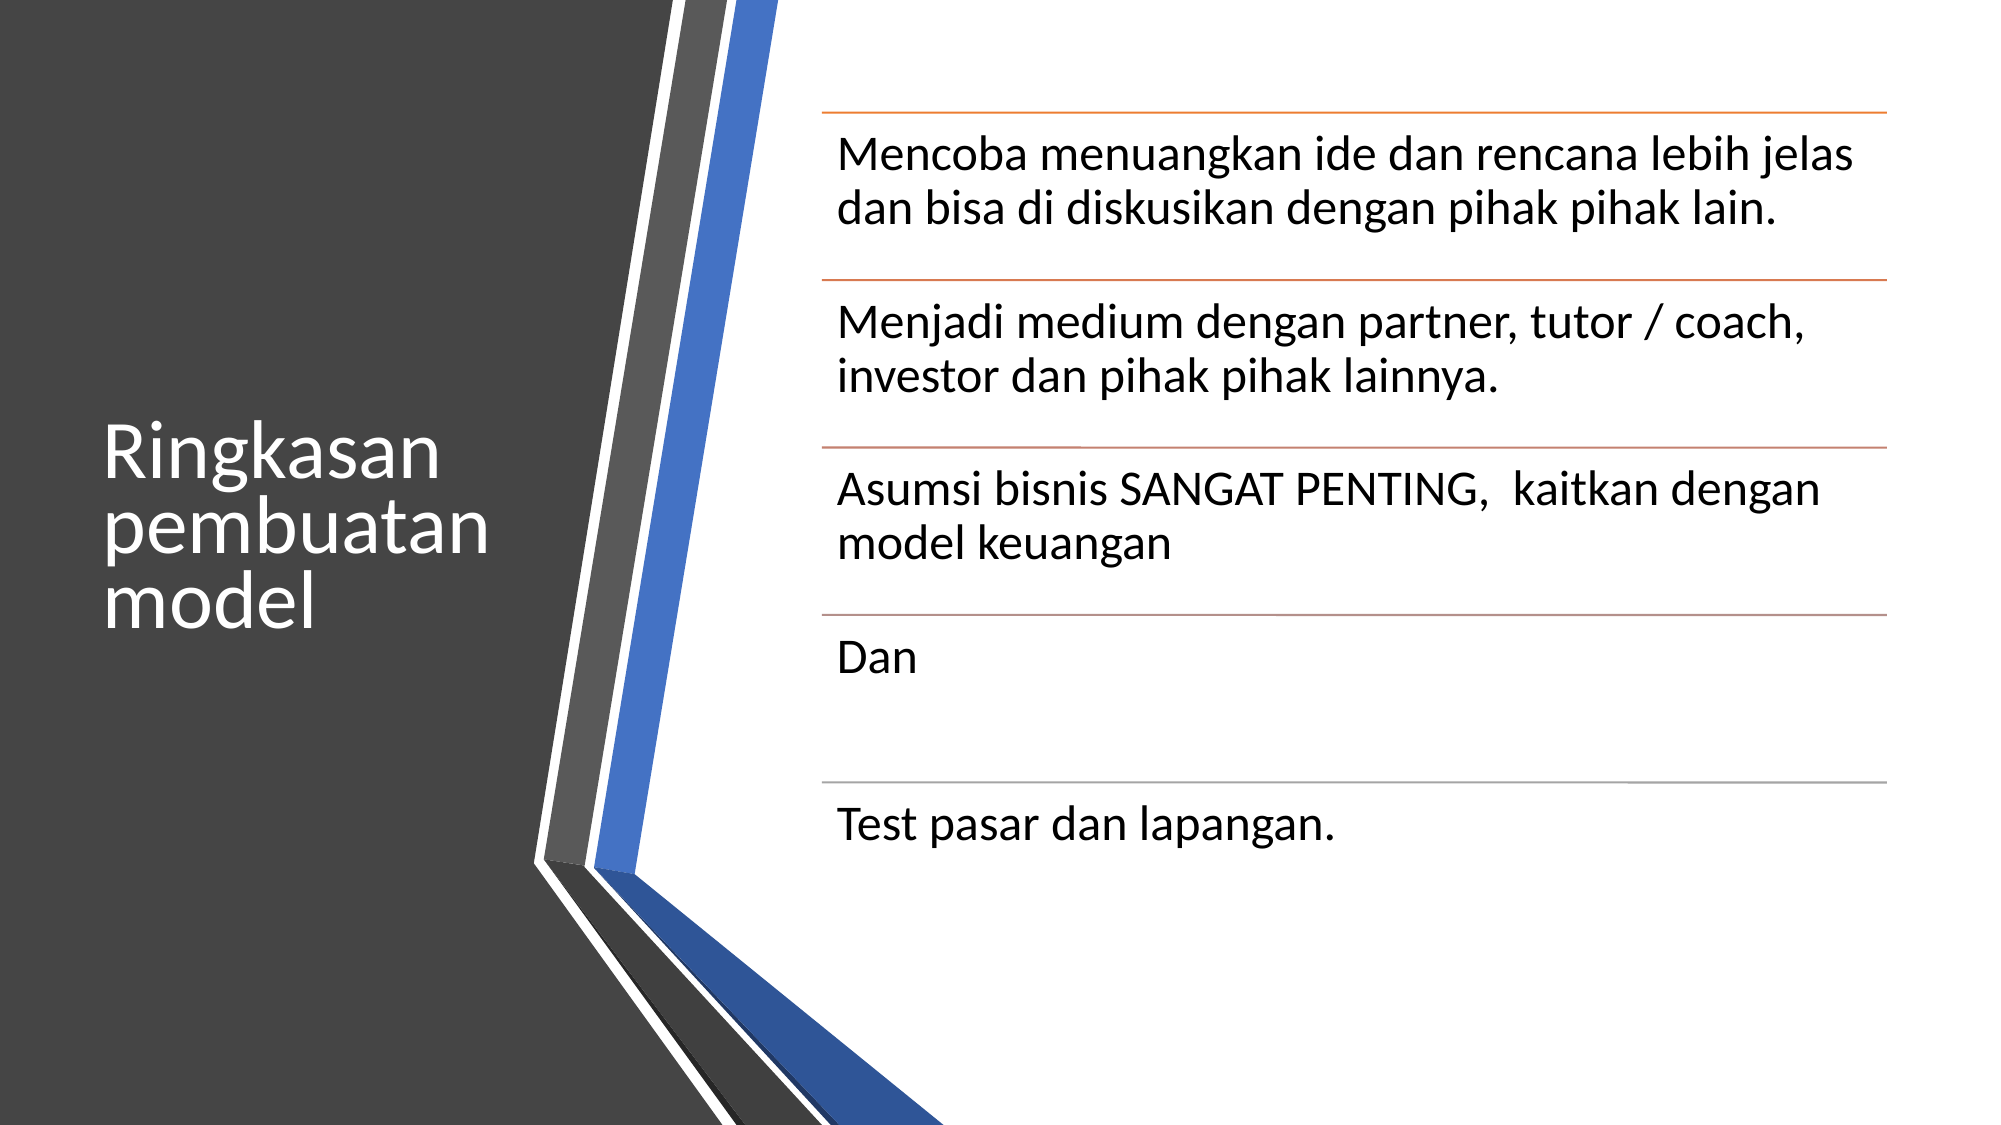

# Ringkasan pembuatan model
Mencoba menuangkan ide dan rencana lebih jelas dan bisa di diskusikan dengan pihak pihak lain.
Menjadi medium dengan partner, tutor / coach, investor dan pihak pihak lainnya.
Asumsi bisnis SANGAT PENTING,  kaitkan dengan model keuangan
Dan
Test pasar dan lapangan.